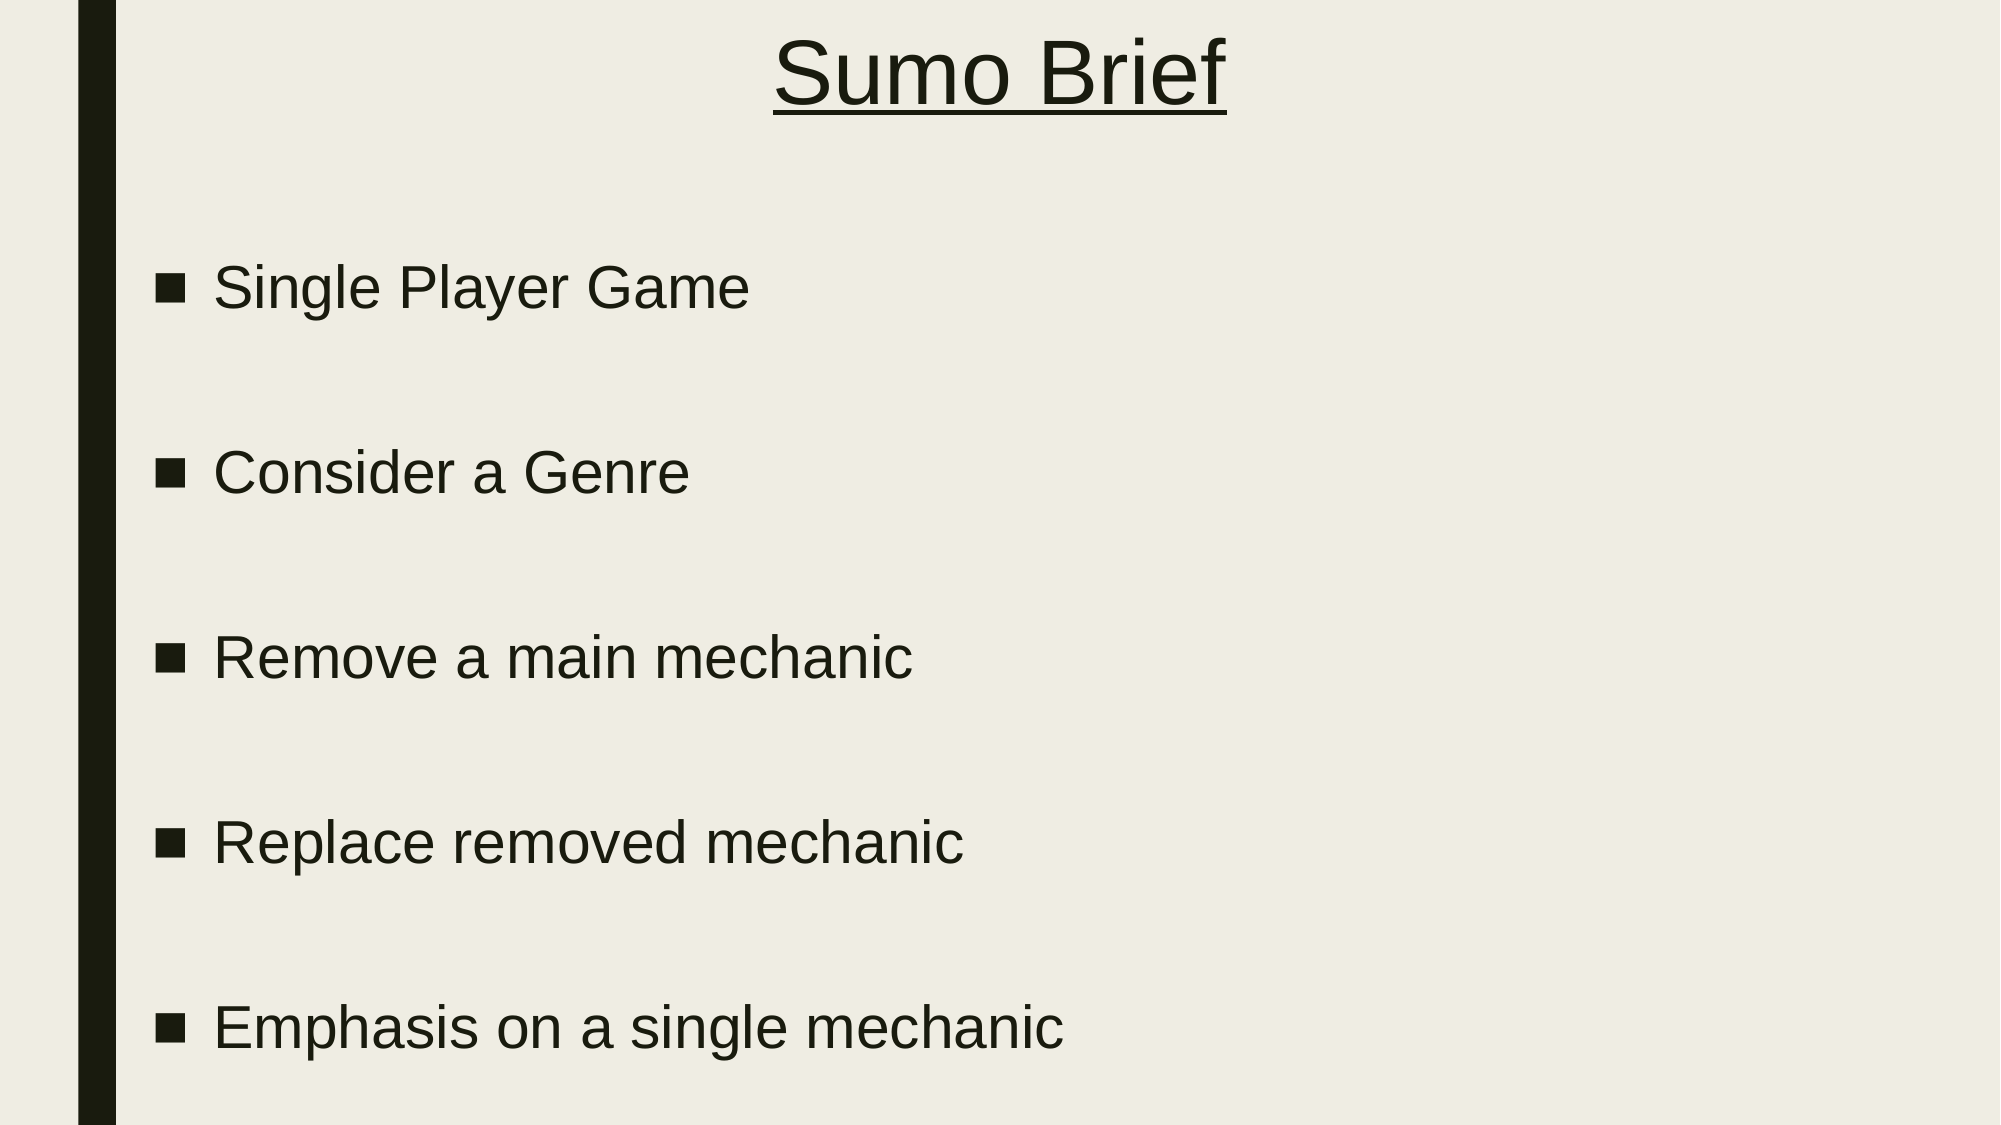

# Sumo Brief

Single Player Game

Consider a Genre

Remove a main mechanic

Replace removed mechanic

Emphasis on a single mechanic